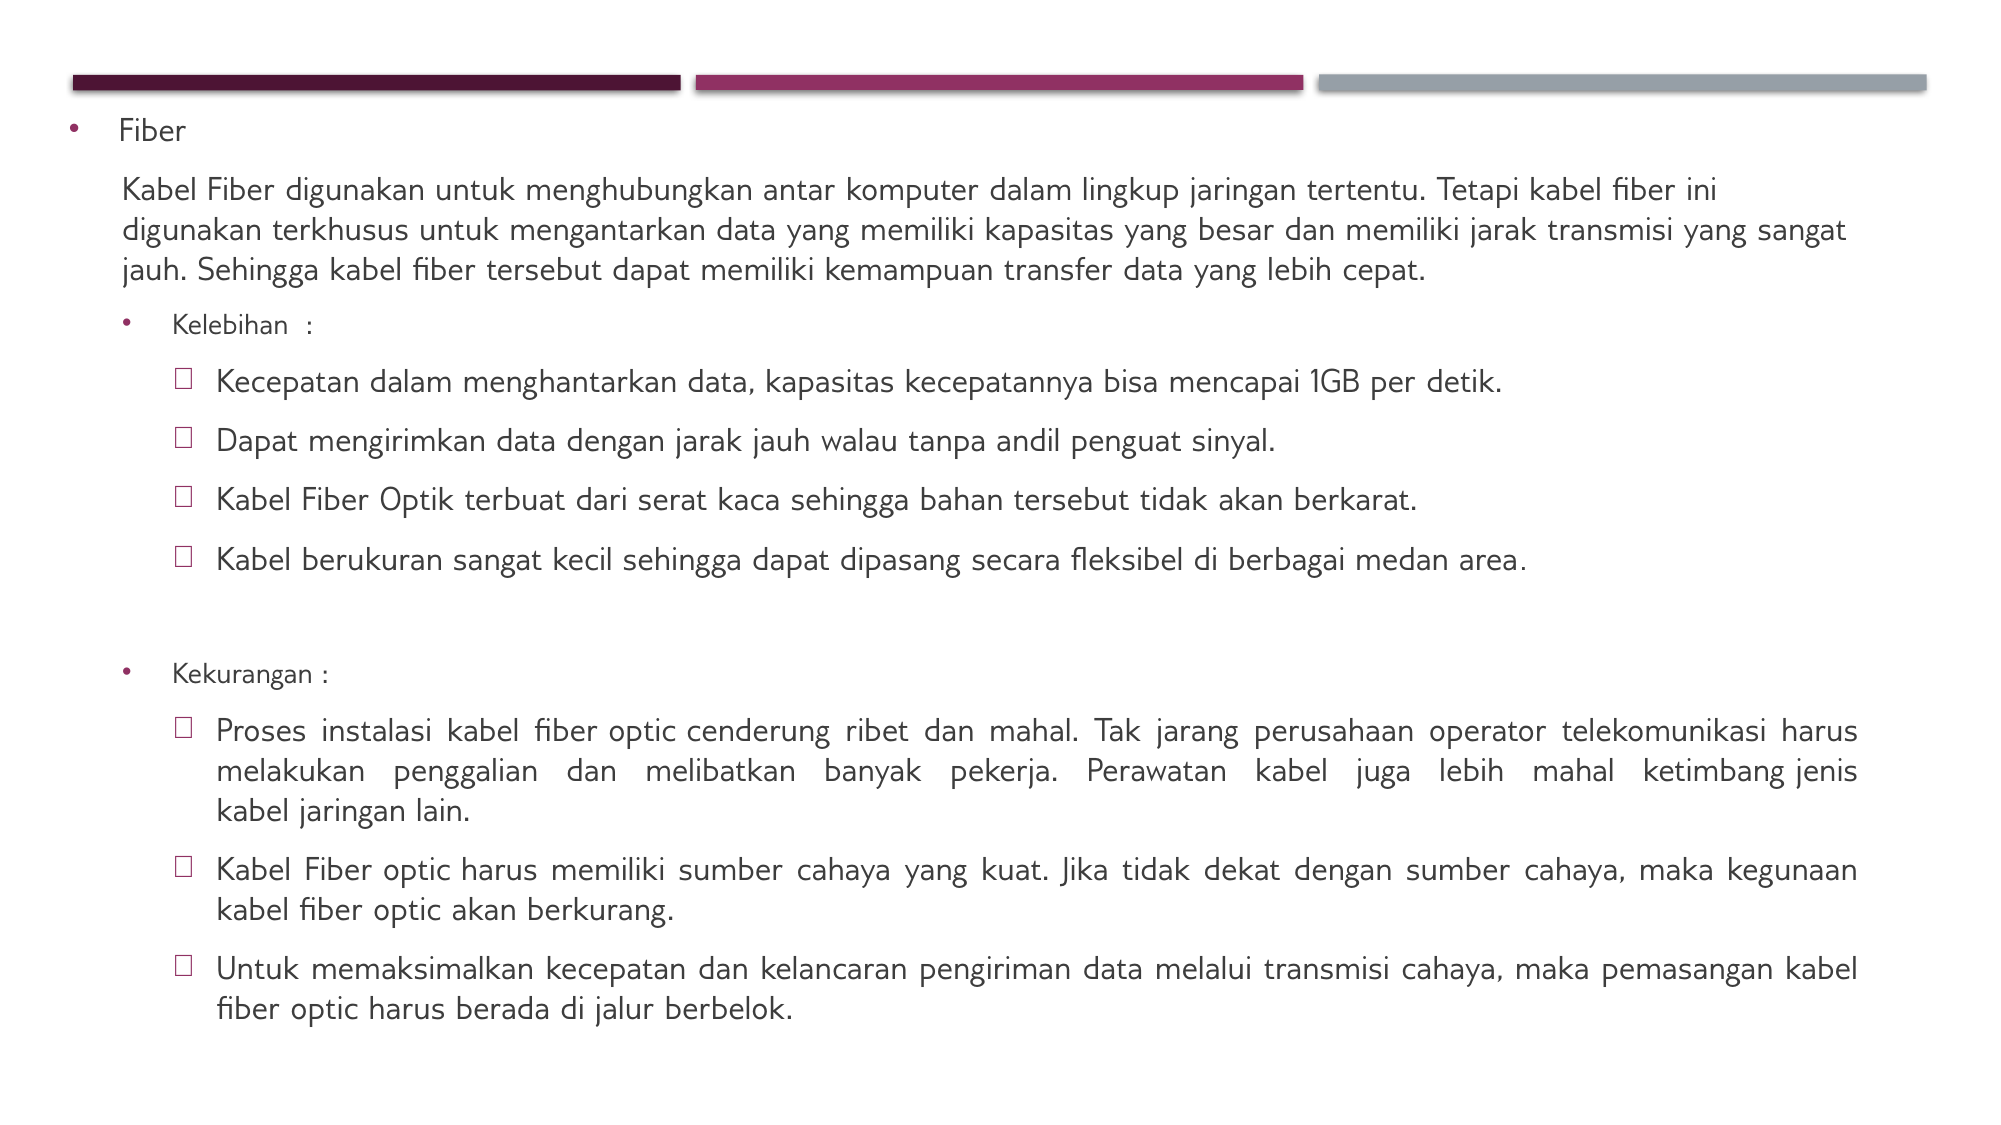

Fiber
Kabel Fiber digunakan untuk menghubungkan antar komputer dalam lingkup jaringan tertentu. Tetapi kabel fiber ini digunakan terkhusus untuk mengantarkan data yang memiliki kapasitas yang besar dan memiliki jarak transmisi yang sangat jauh. Sehingga kabel fiber tersebut dapat memiliki kemampuan transfer data yang lebih cepat.
Kelebihan  :
Kecepatan dalam menghantarkan data, kapasitas kecepatannya bisa mencapai 1GB per detik.
Dapat mengirimkan data dengan jarak jauh walau tanpa andil penguat sinyal.
Kabel Fiber Optik terbuat dari serat kaca sehingga bahan tersebut tidak akan berkarat.
Kabel berukuran sangat kecil sehingga dapat dipasang secara fleksibel di berbagai medan area.

Kekurangan :
Proses instalasi kabel fiber optic cenderung ribet dan mahal. Tak jarang perusahaan operator telekomunikasi harus melakukan penggalian dan melibatkan banyak pekerja. Perawatan kabel juga lebih mahal ketimbang jenis kabel jaringan lain.
Kabel Fiber optic harus memiliki sumber cahaya yang kuat. Jika tidak dekat dengan sumber cahaya, maka kegunaan kabel fiber optic akan berkurang.
Untuk memaksimalkan kecepatan dan kelancaran pengiriman data melalui transmisi cahaya, maka pemasangan kabel fiber optic harus berada di jalur berbelok.